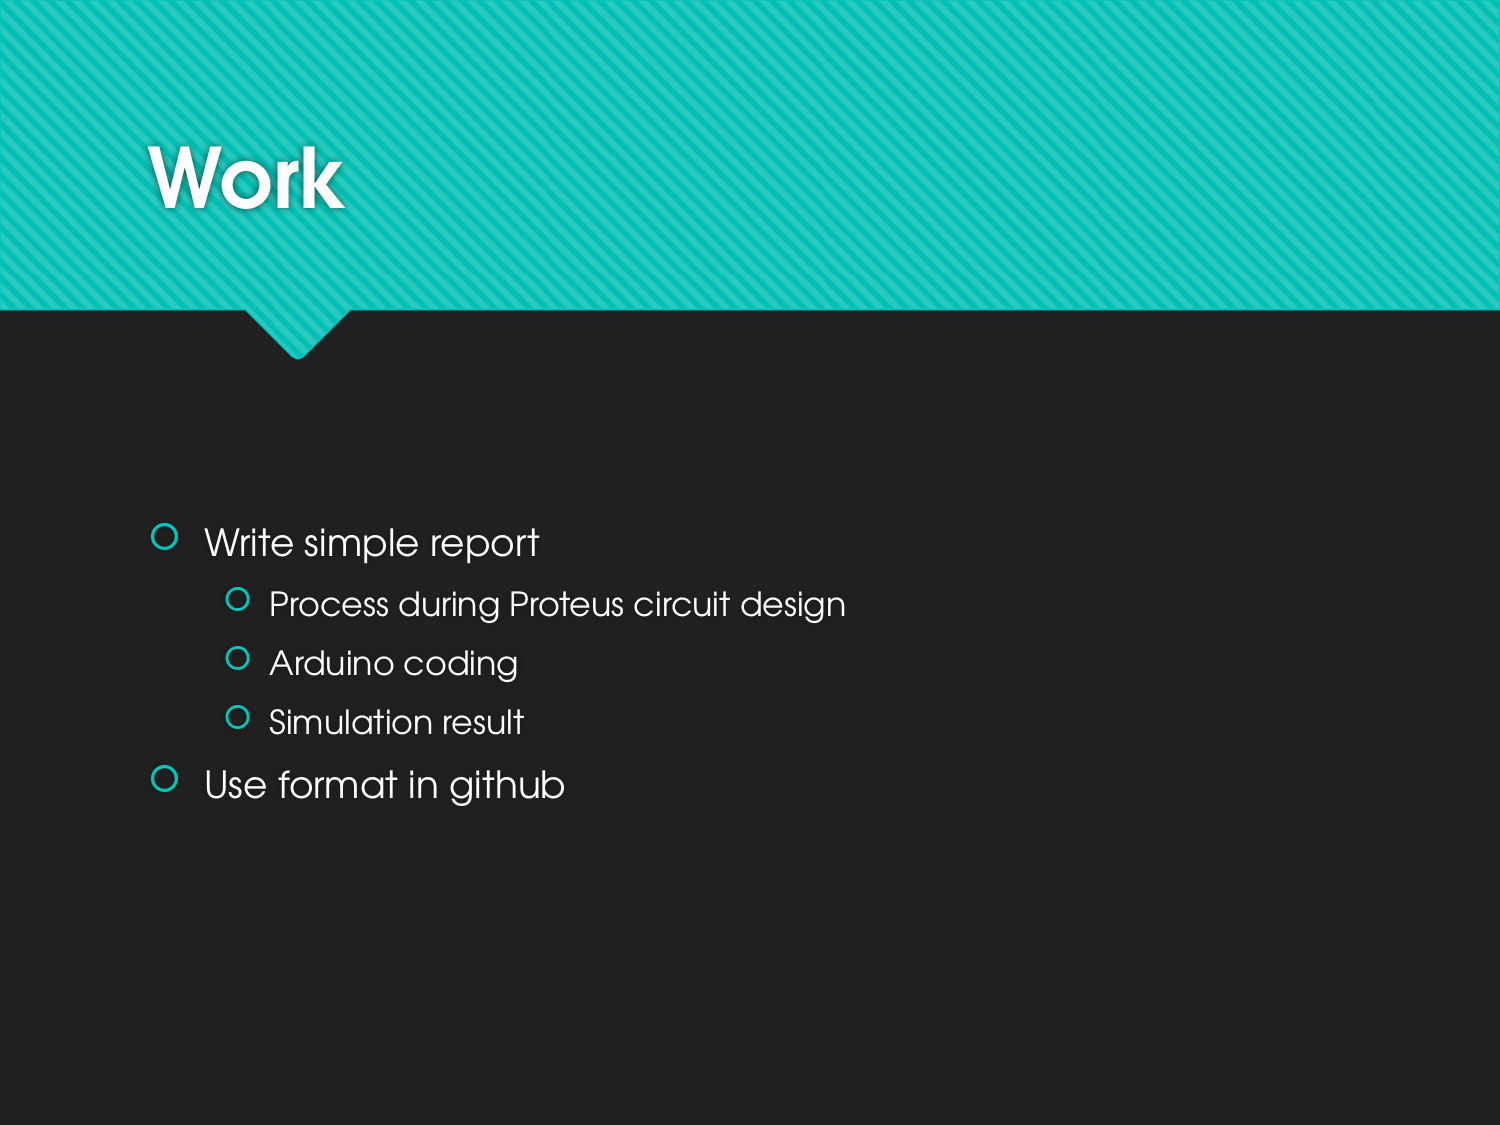

# Work
Write simple report
Process during Proteus circuit design
Arduino coding
Simulation result
Use format in github